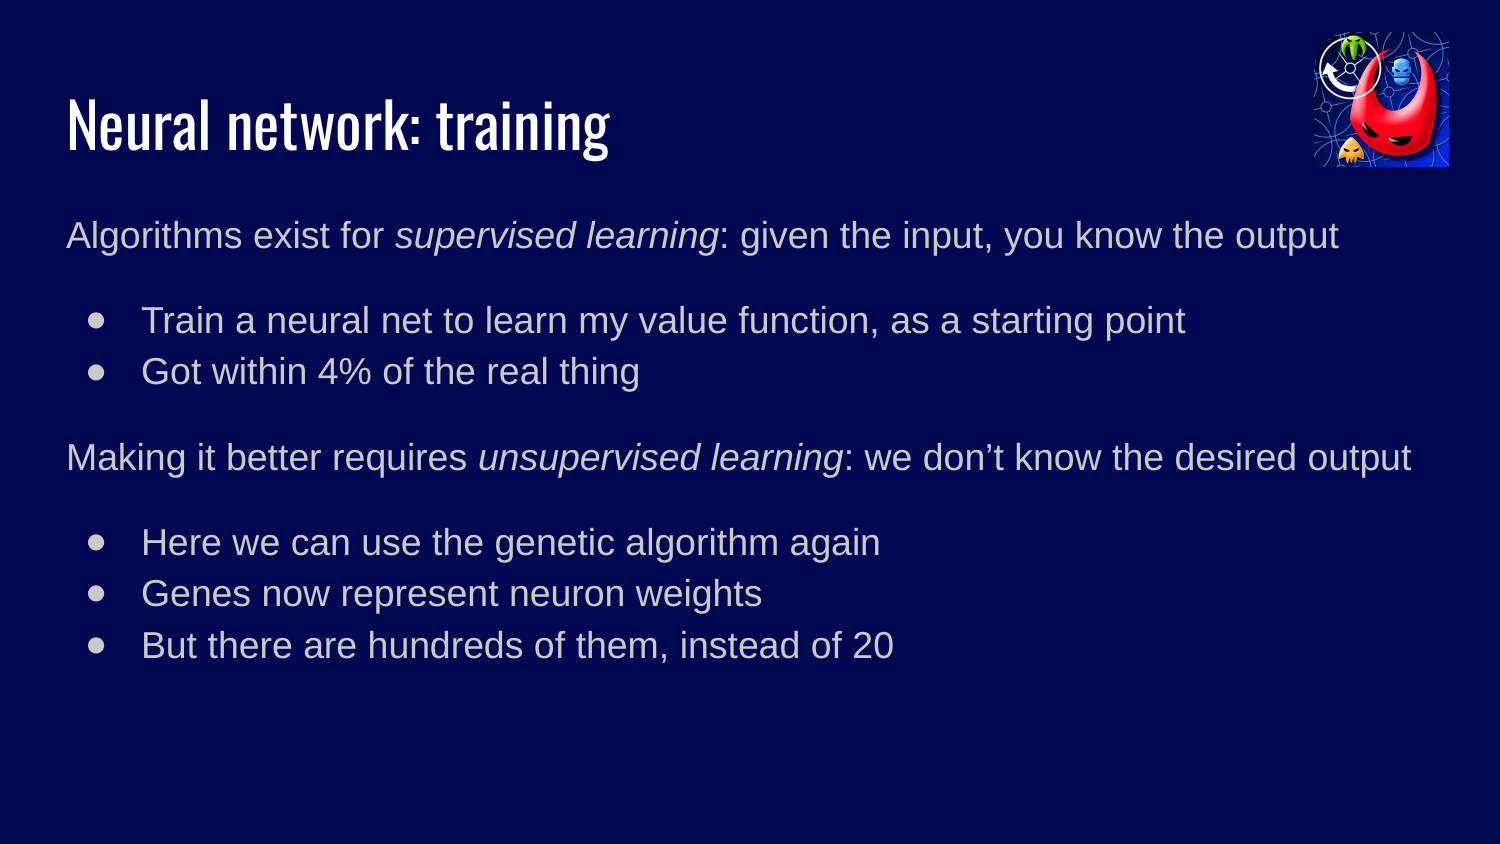

# Neural network: training
Algorithms exist for supervised learning: given the input, you know the output
Train a neural net to learn my value function, as a starting point
Got within 4% of the real thing
Making it better requires unsupervised learning: we don’t know the desired output
Here we can use the genetic algorithm again
Genes now represent neuron weights
But there are hundreds of them, instead of 20